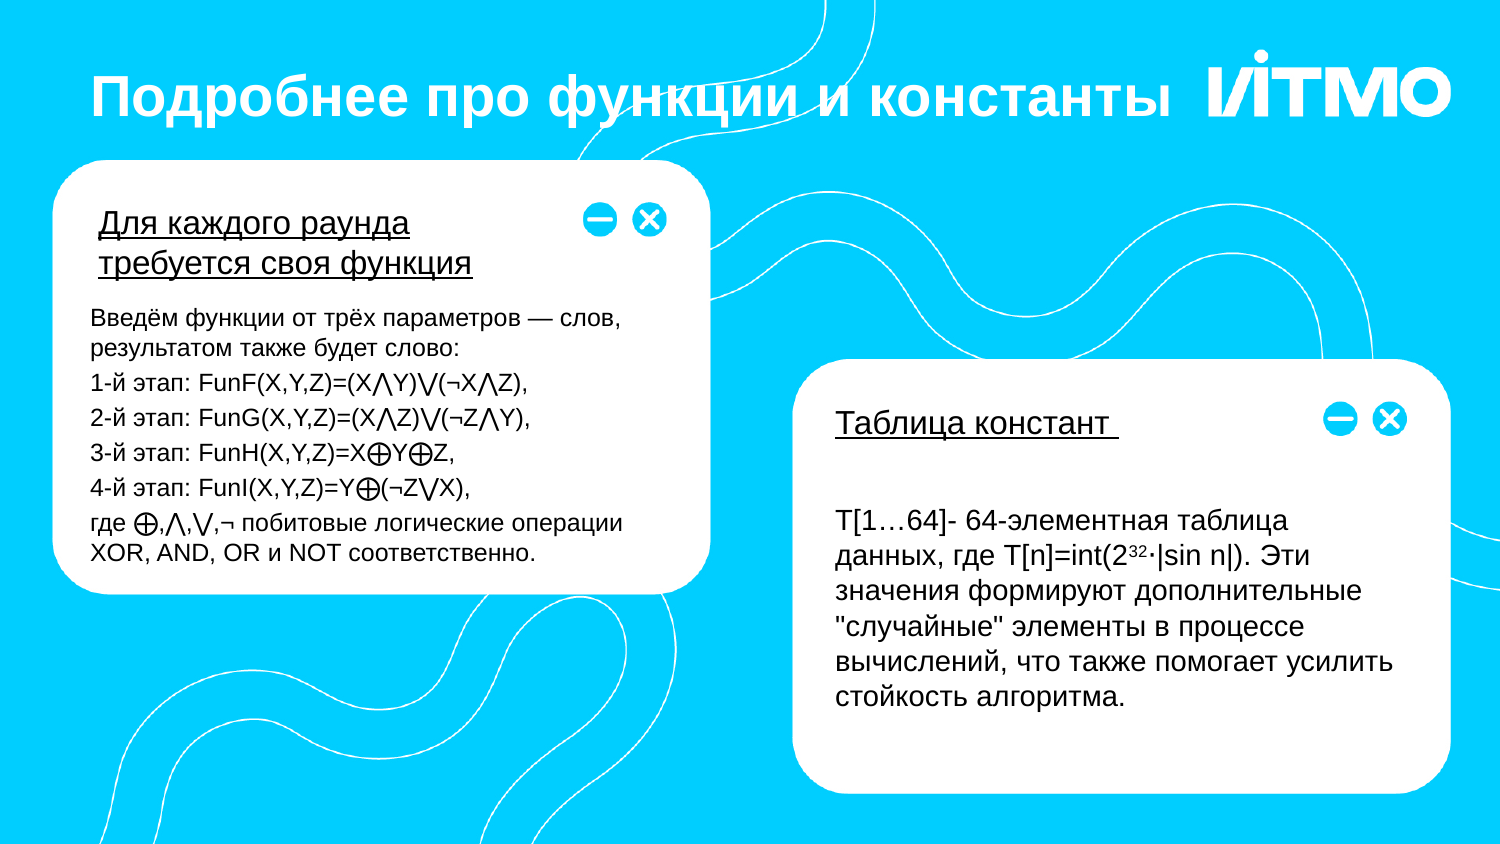

# Подробнее про функции и константы
Для каждого раунда требуется своя функция
Введём функции от трёх параметров — слов, результатом также будет слово:
1-й этап: FunF(X,Y,Z)=(X⋀Y)⋁(¬X⋀Z),
2-й этап: FunG(X,Y,Z)=(X⋀Z)⋁(¬Z⋀Y),
3-й этап: FunH(X,Y,Z)=X⨁Y⨁Z,
4-й этап: FunI(X,Y,Z)=Y⨁(¬Z⋁X),
где ⨁,⋀,⋁,¬ побитовые логические операции XOR, AND, OR и NOT соответственно.

Таблица констант
T[1…64]- 64-элементная таблица данных, где T[n]=int(232⋅|sin n|). Эти значения формируют дополнительные "случайные" элементы в процессе вычислений, что также помогает усилить стойкость алгоритма.